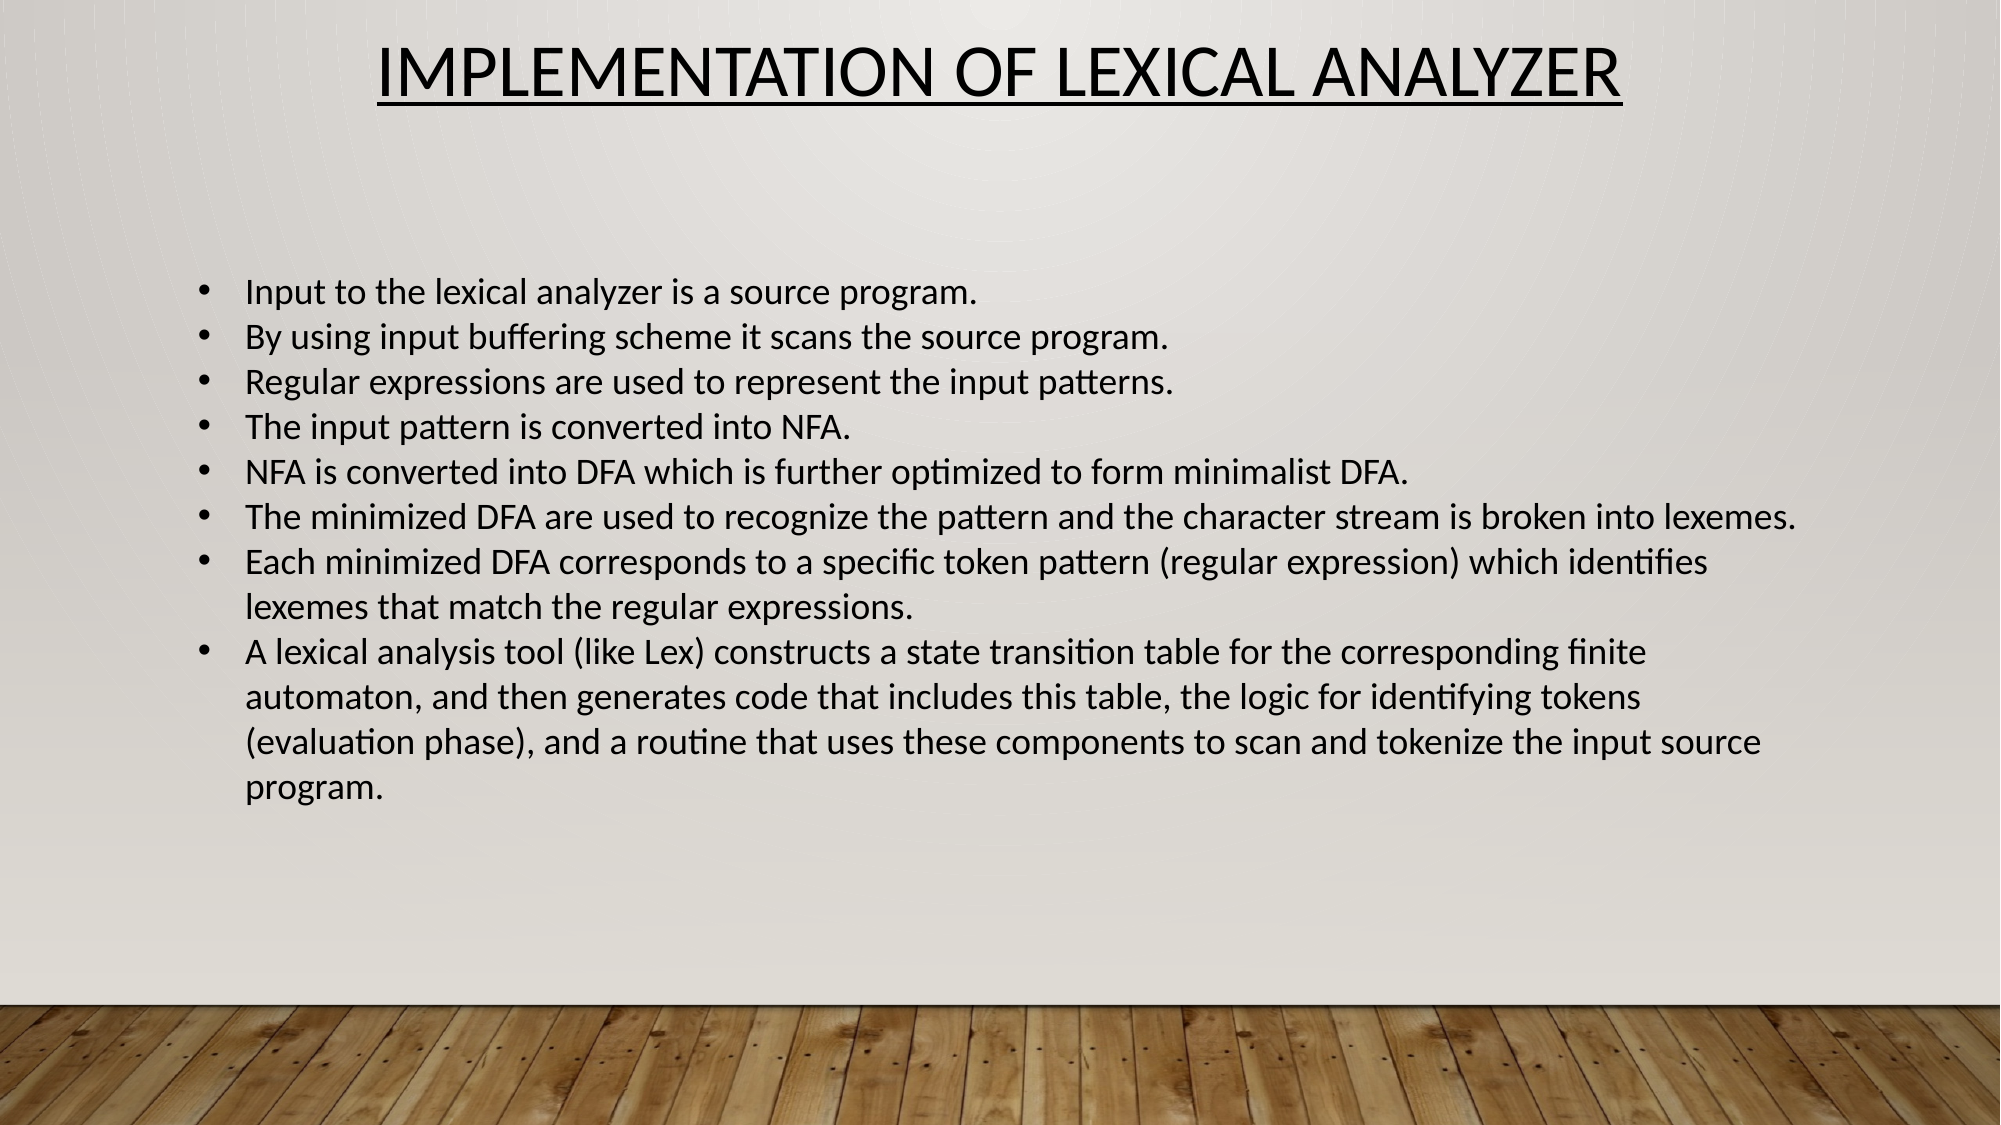

IMPLEMENTATION OF LEXICAL ANALYZER
Input to the lexical analyzer is a source program.
By using input buffering scheme it scans the source program.
Regular expressions are used to represent the input patterns.
The input pattern is converted into NFA.
NFA is converted into DFA which is further optimized to form minimalist DFA.
The minimized DFA are used to recognize the pattern and the character stream is broken into lexemes.
Each minimized DFA corresponds to a specific token pattern (regular expression) which identifies lexemes that match the regular expressions.
A lexical analysis tool (like Lex) constructs a state transition table for the corresponding finite automaton, and then generates code that includes this table, the logic for identifying tokens (evaluation phase), and a routine that uses these components to scan and tokenize the input source program.